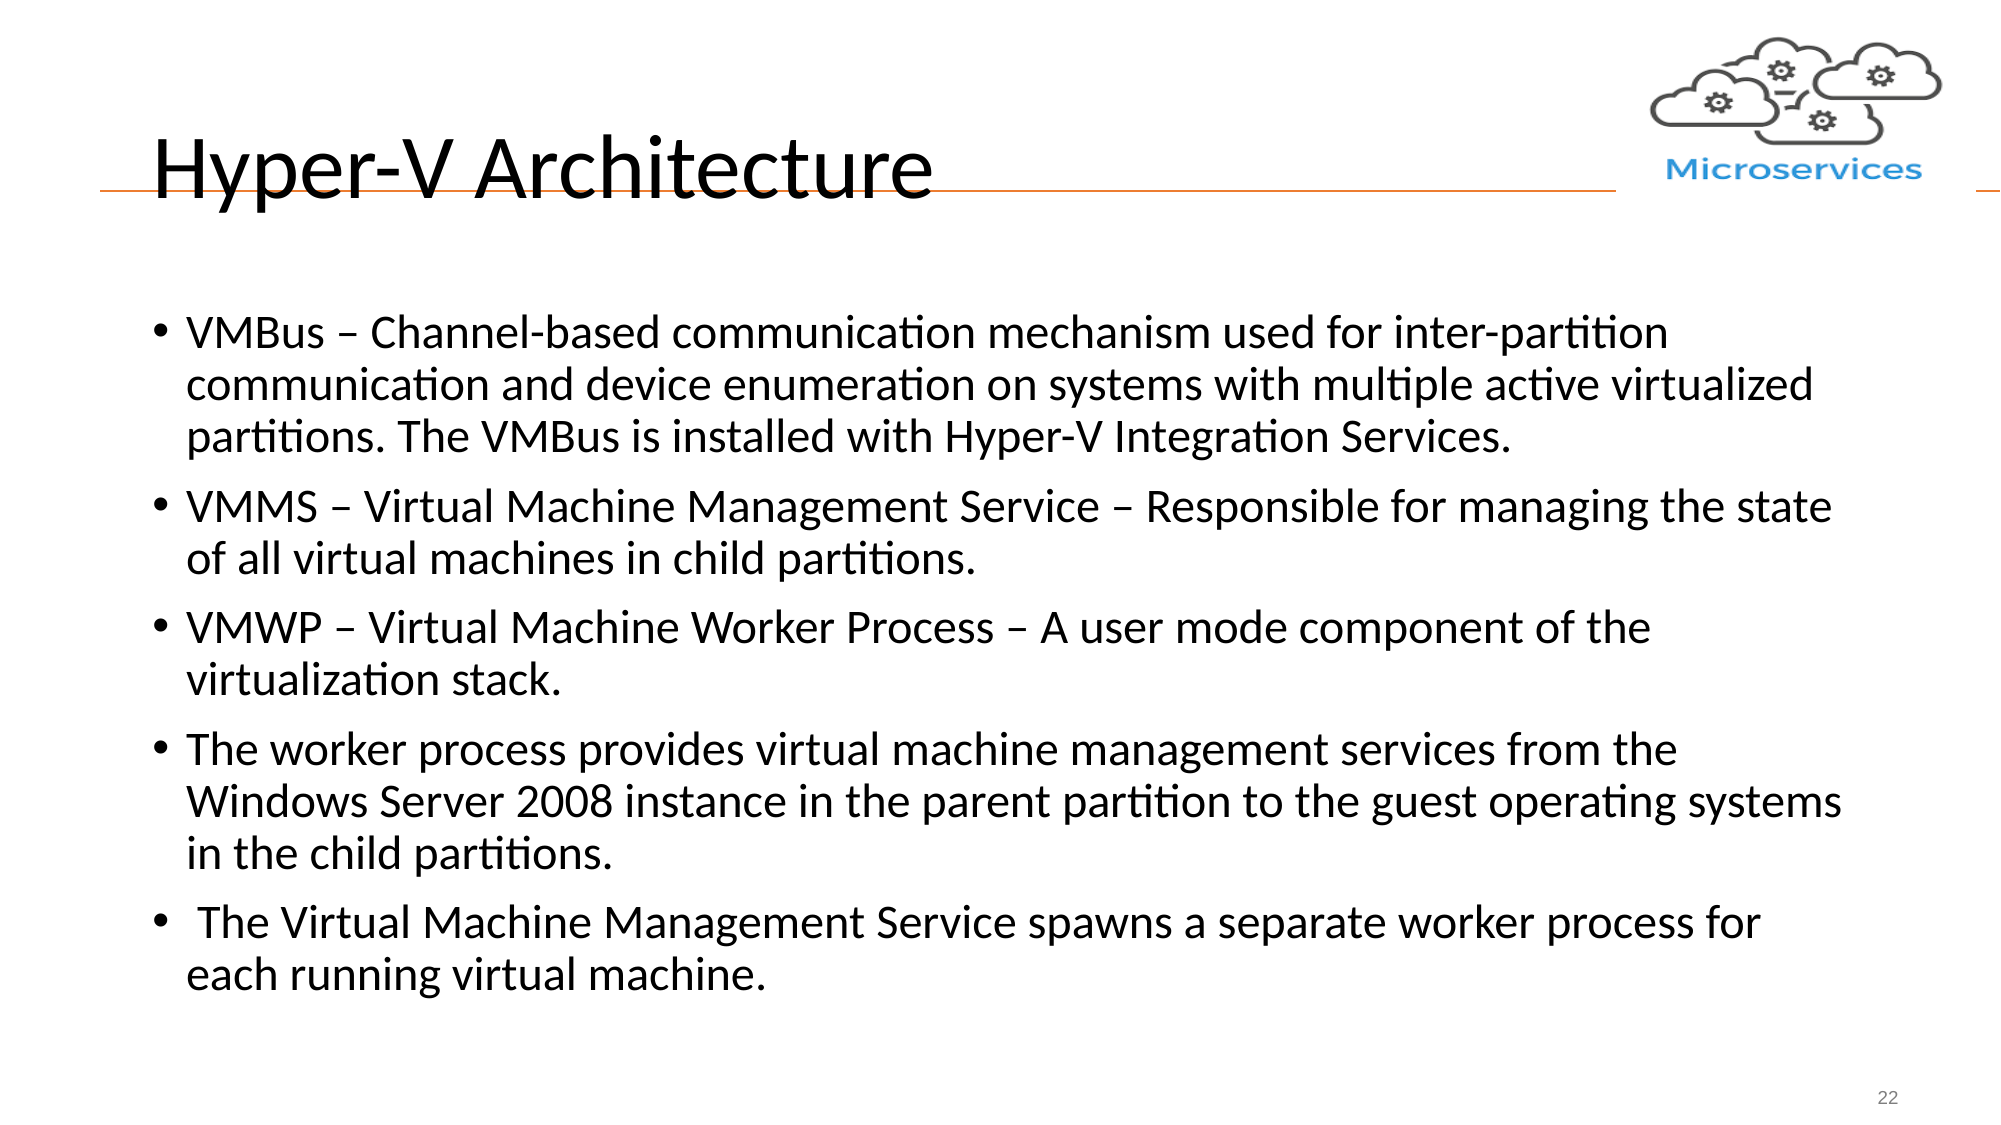

# Hyper-V Architecture
VMBus – Channel-based communication mechanism used for inter-partition communication and device enumeration on systems with multiple active virtualized partitions. The VMBus is installed with Hyper-V Integration Services.
VMMS – Virtual Machine Management Service – Responsible for managing the state of all virtual machines in child partitions.
VMWP – Virtual Machine Worker Process – A user mode component of the virtualization stack.
The worker process provides virtual machine management services from the Windows Server 2008 instance in the parent partition to the guest operating systems in the child partitions.
 The Virtual Machine Management Service spawns a separate worker process for each running virtual machine.